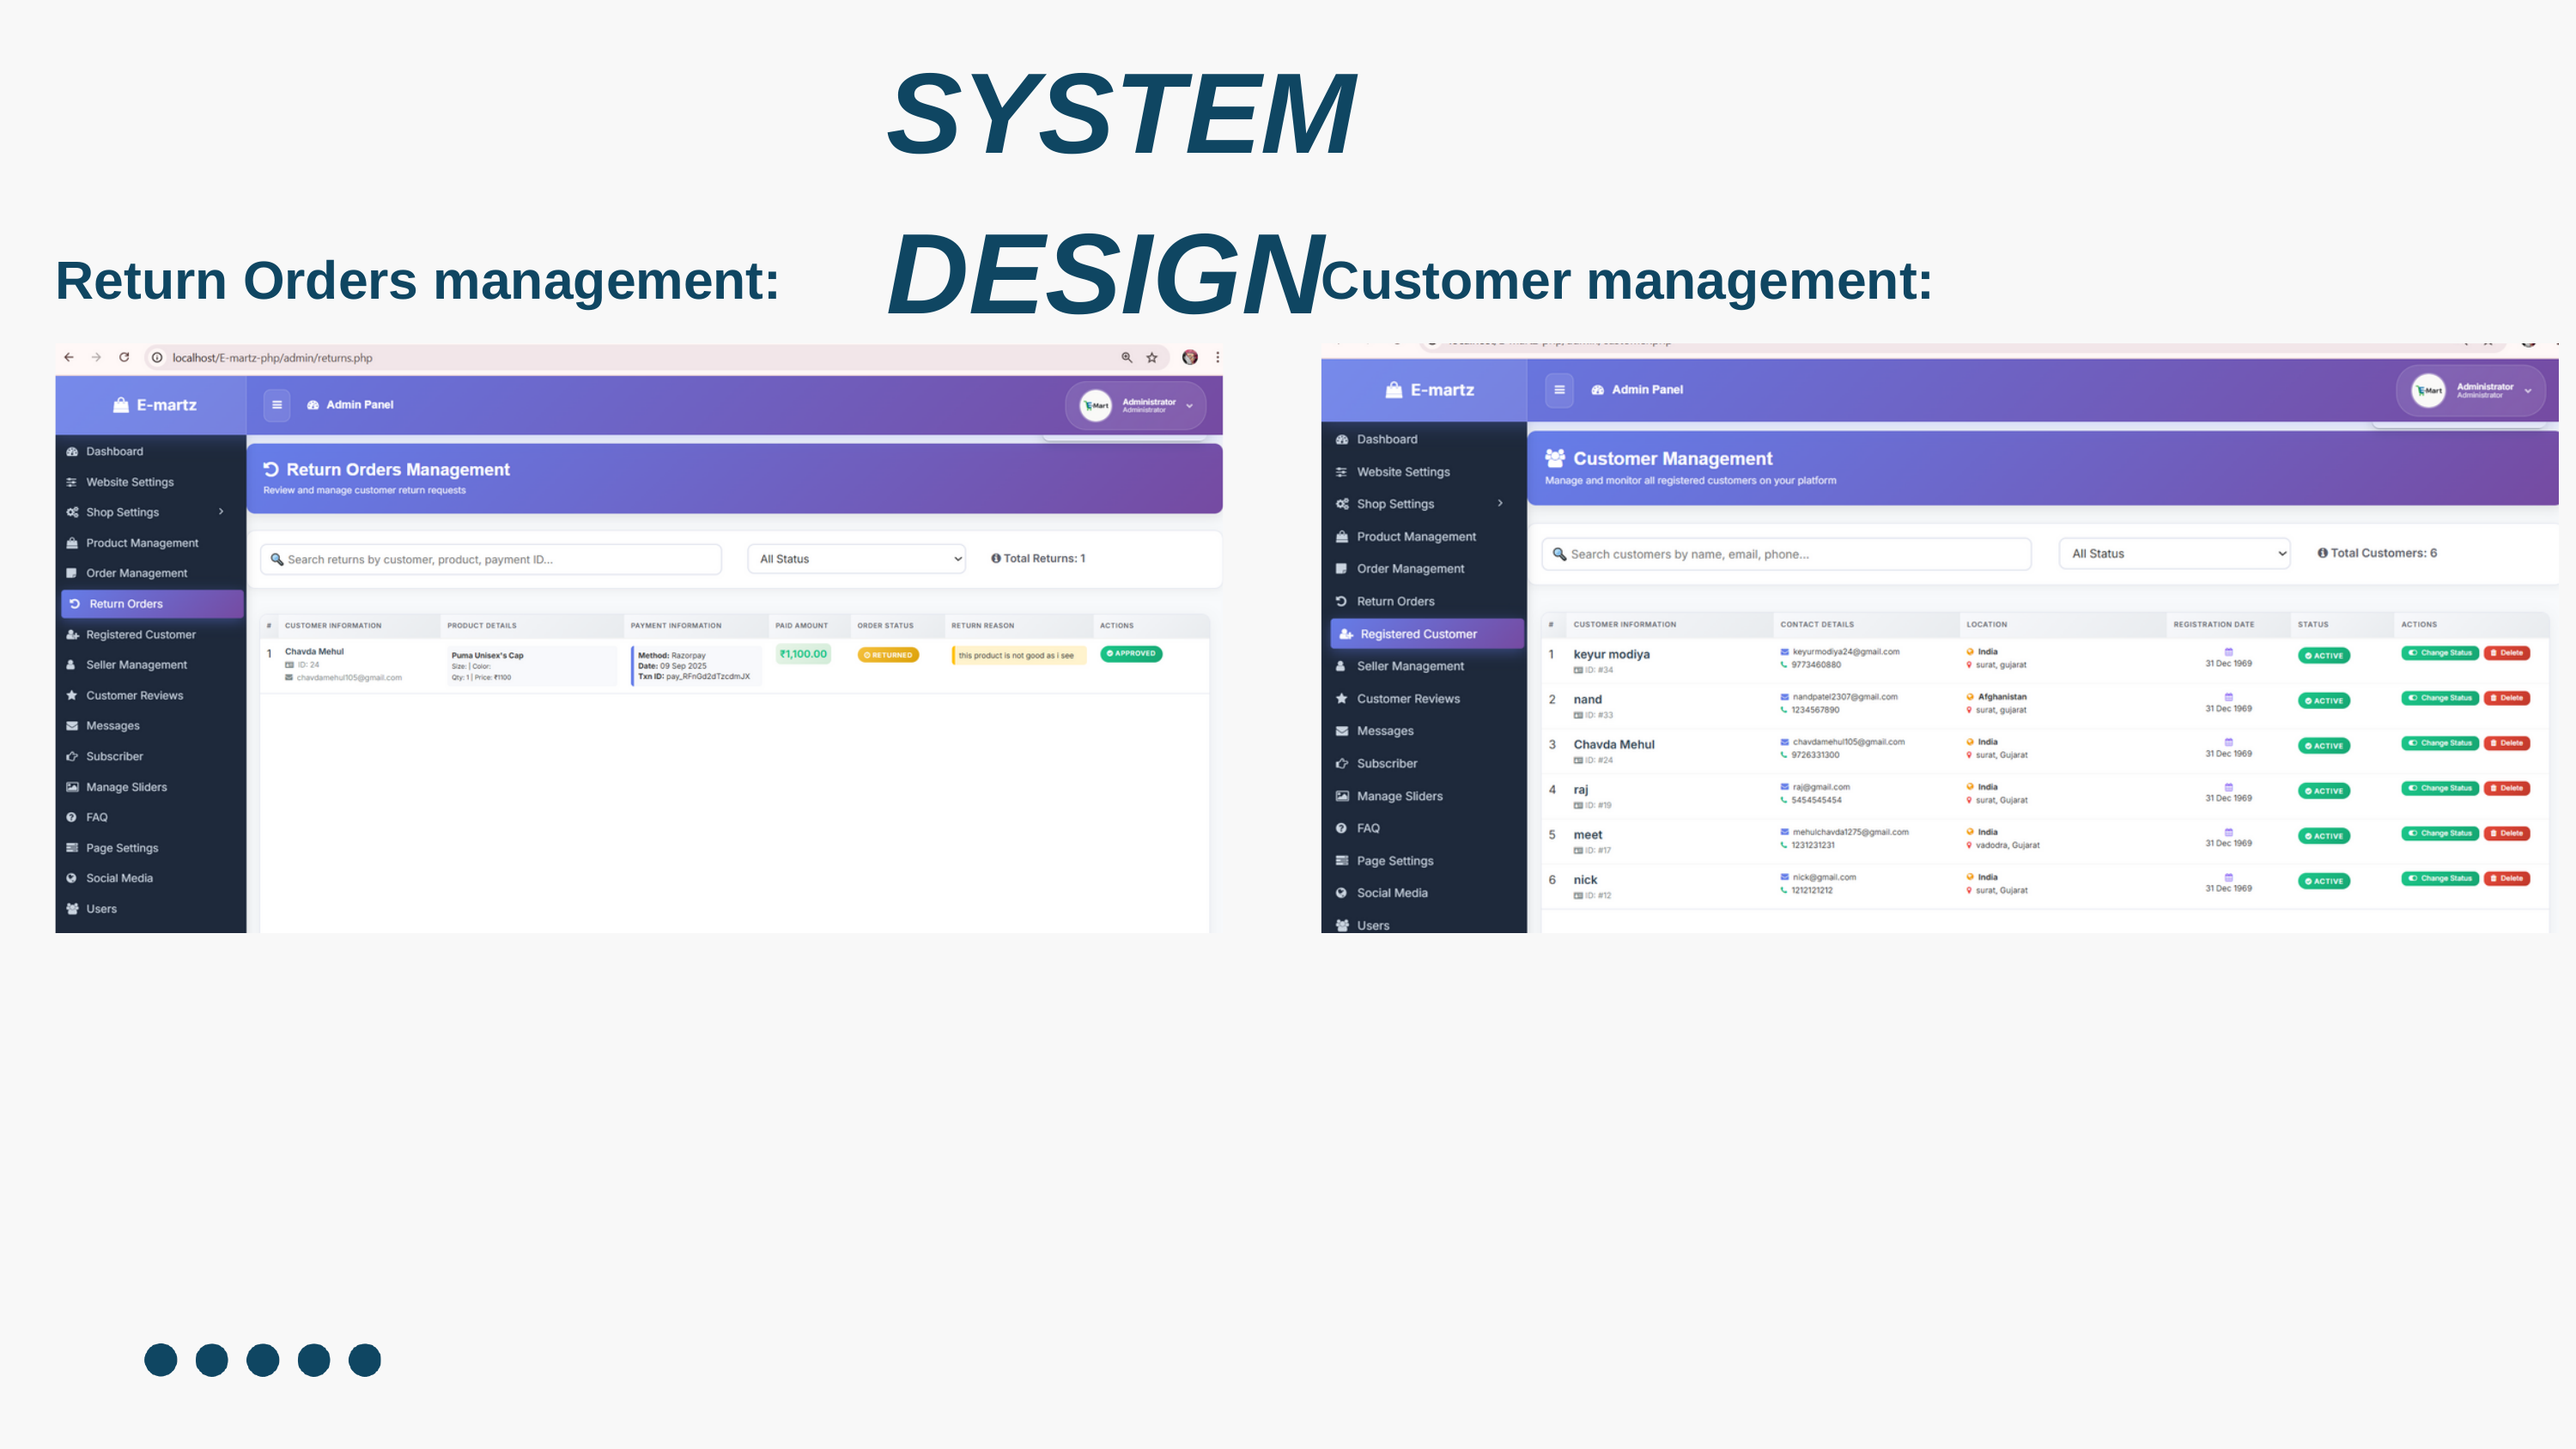

SYSTEM DESIGN
Return Orders management:
Customer management: